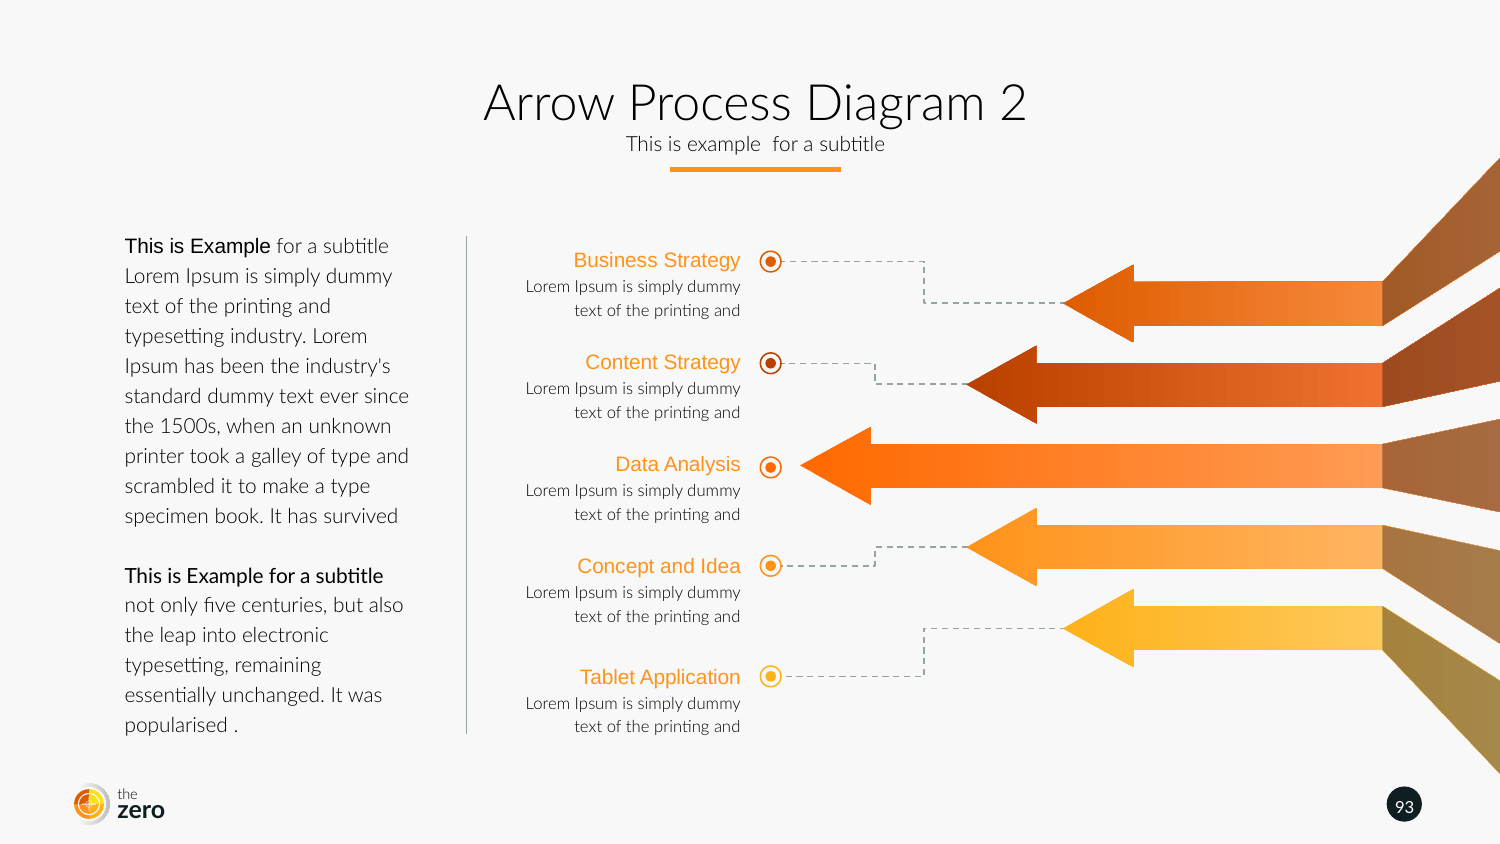

Arrow Process Diagram 2
This is example  for a subtitle

This is Example for a subtitle Lorem Ipsum is simply dummy text of the printing and typesetting industry. Lorem Ipsum has been the industry's standard dummy text ever since the 1500s, when an unknown printer took a galley of type and scrambled it to make a type specimen book. It has survived

This is Example for a subtitle not only five centuries, but also the leap into electronic typesetting, remaining essentially unchanged. It was popularised .
Business Strategy
Lorem Ipsum is simply dummy text of the printing and

Content Strategy
Lorem Ipsum is simply dummy text of the printing and

Data Analysis
Lorem Ipsum is simply dummy text of the printing and

Concept and Idea
Lorem Ipsum is simply dummy text of the printing and

Tablet Application
Lorem Ipsum is simply dummy text of the printing and

the

93
zero